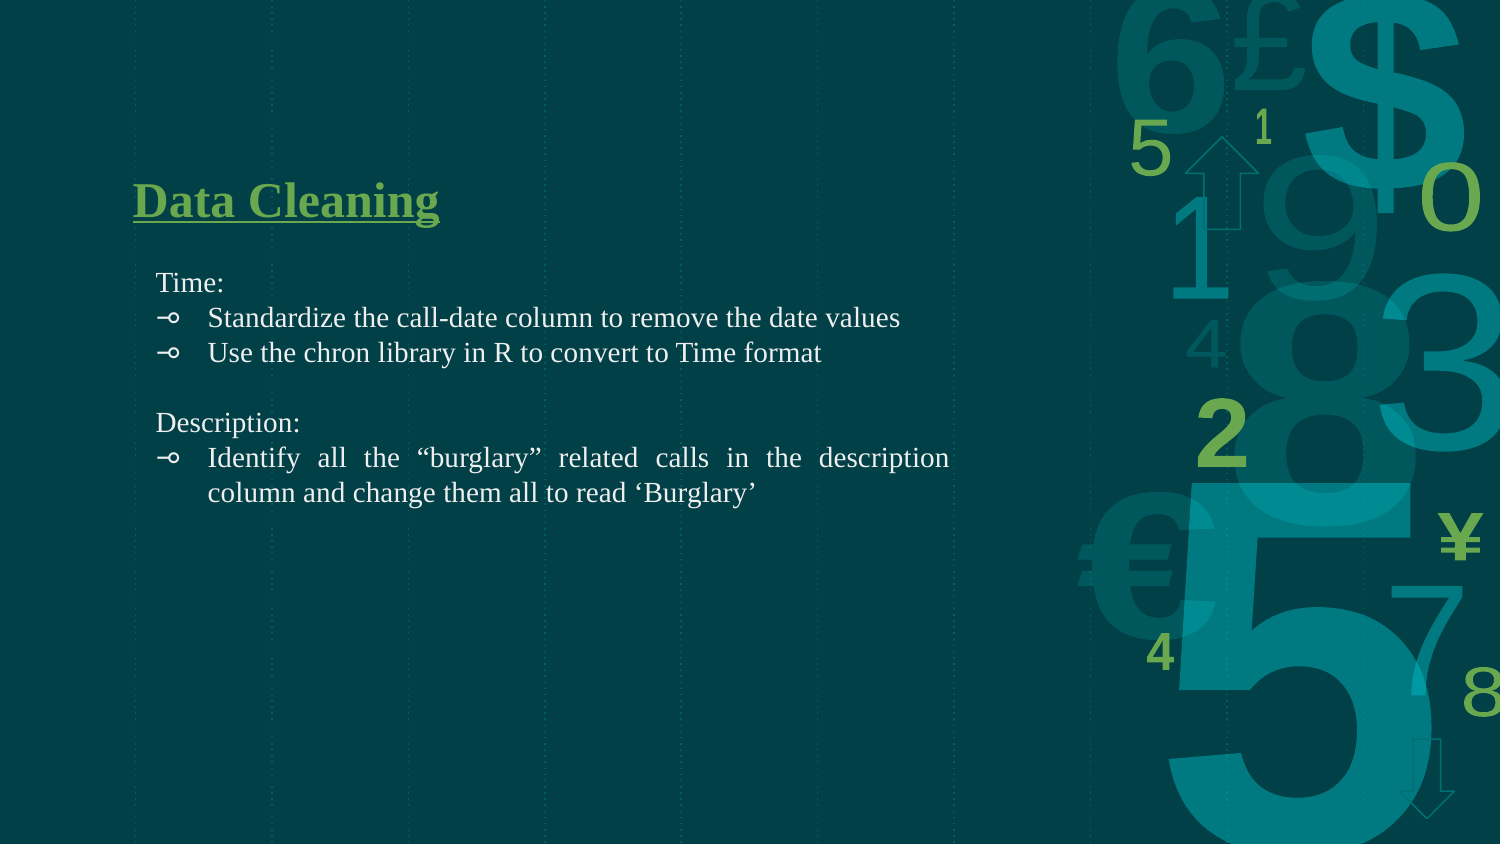

# Data Cleaning
Time:
Standardize the call-date column to remove the date values
Use the chron library in R to convert to Time format

Description:
Identify all the “burglary” related calls in the description column and change them all to read ‘Burglary’